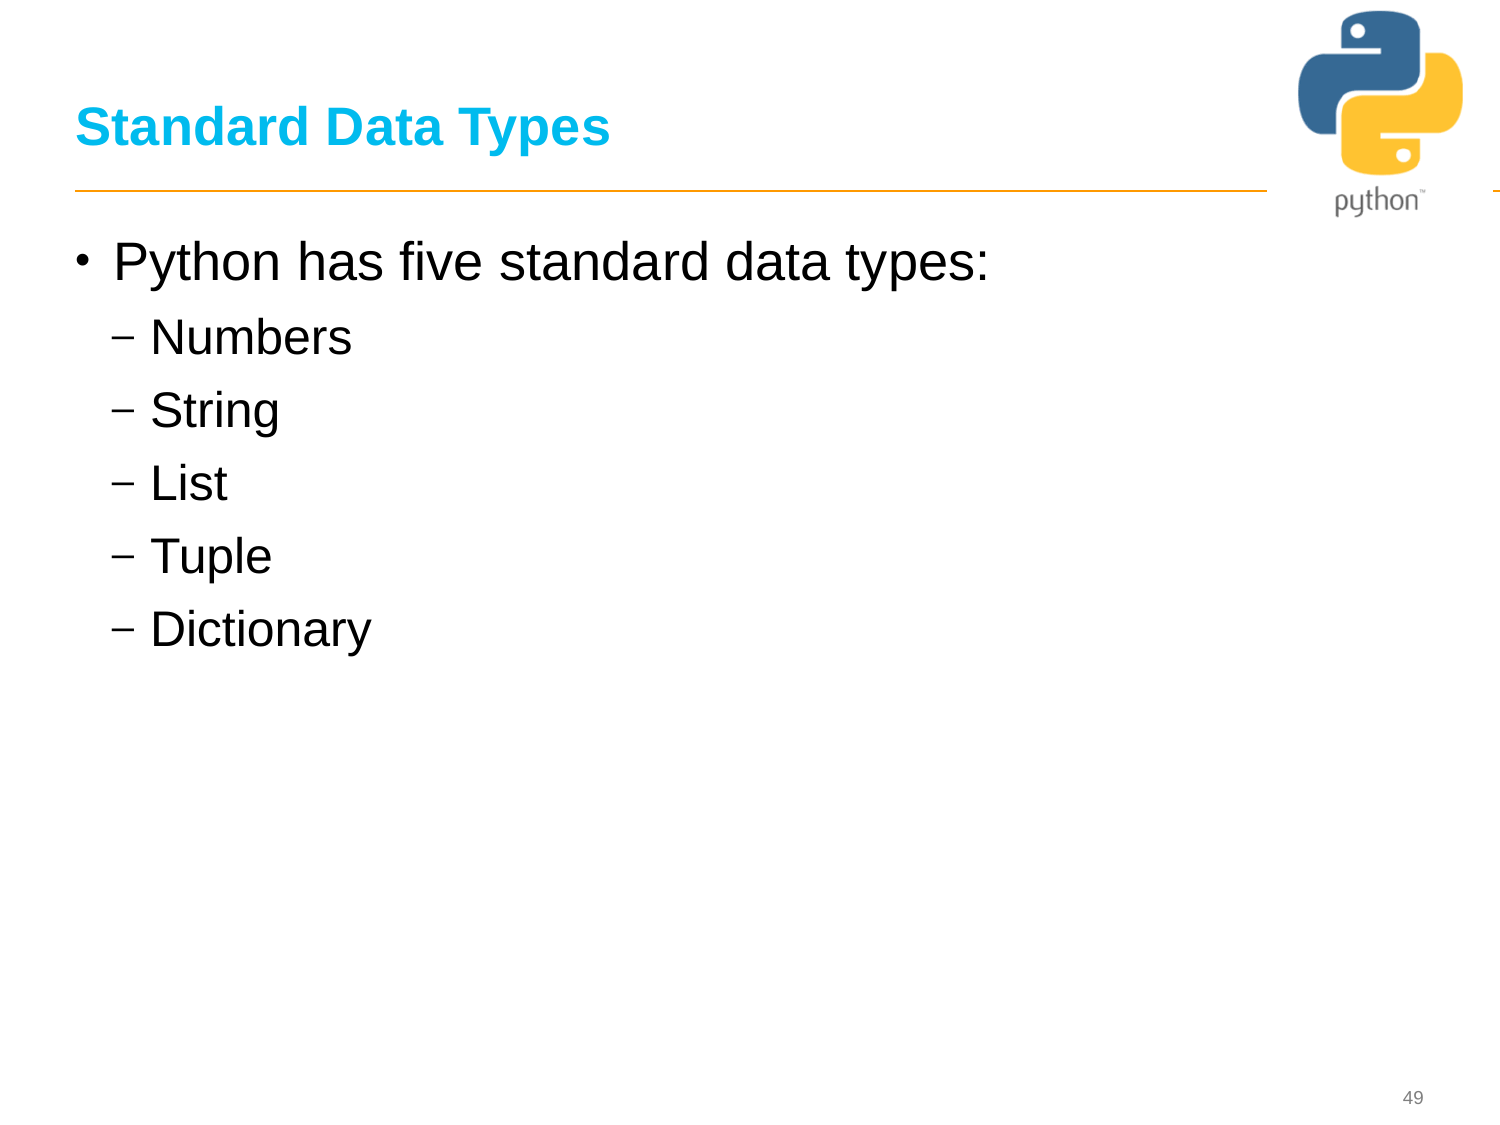

49
# Standard Data Types
Python has five standard data types:
Numbers
String
List
Tuple
Dictionary